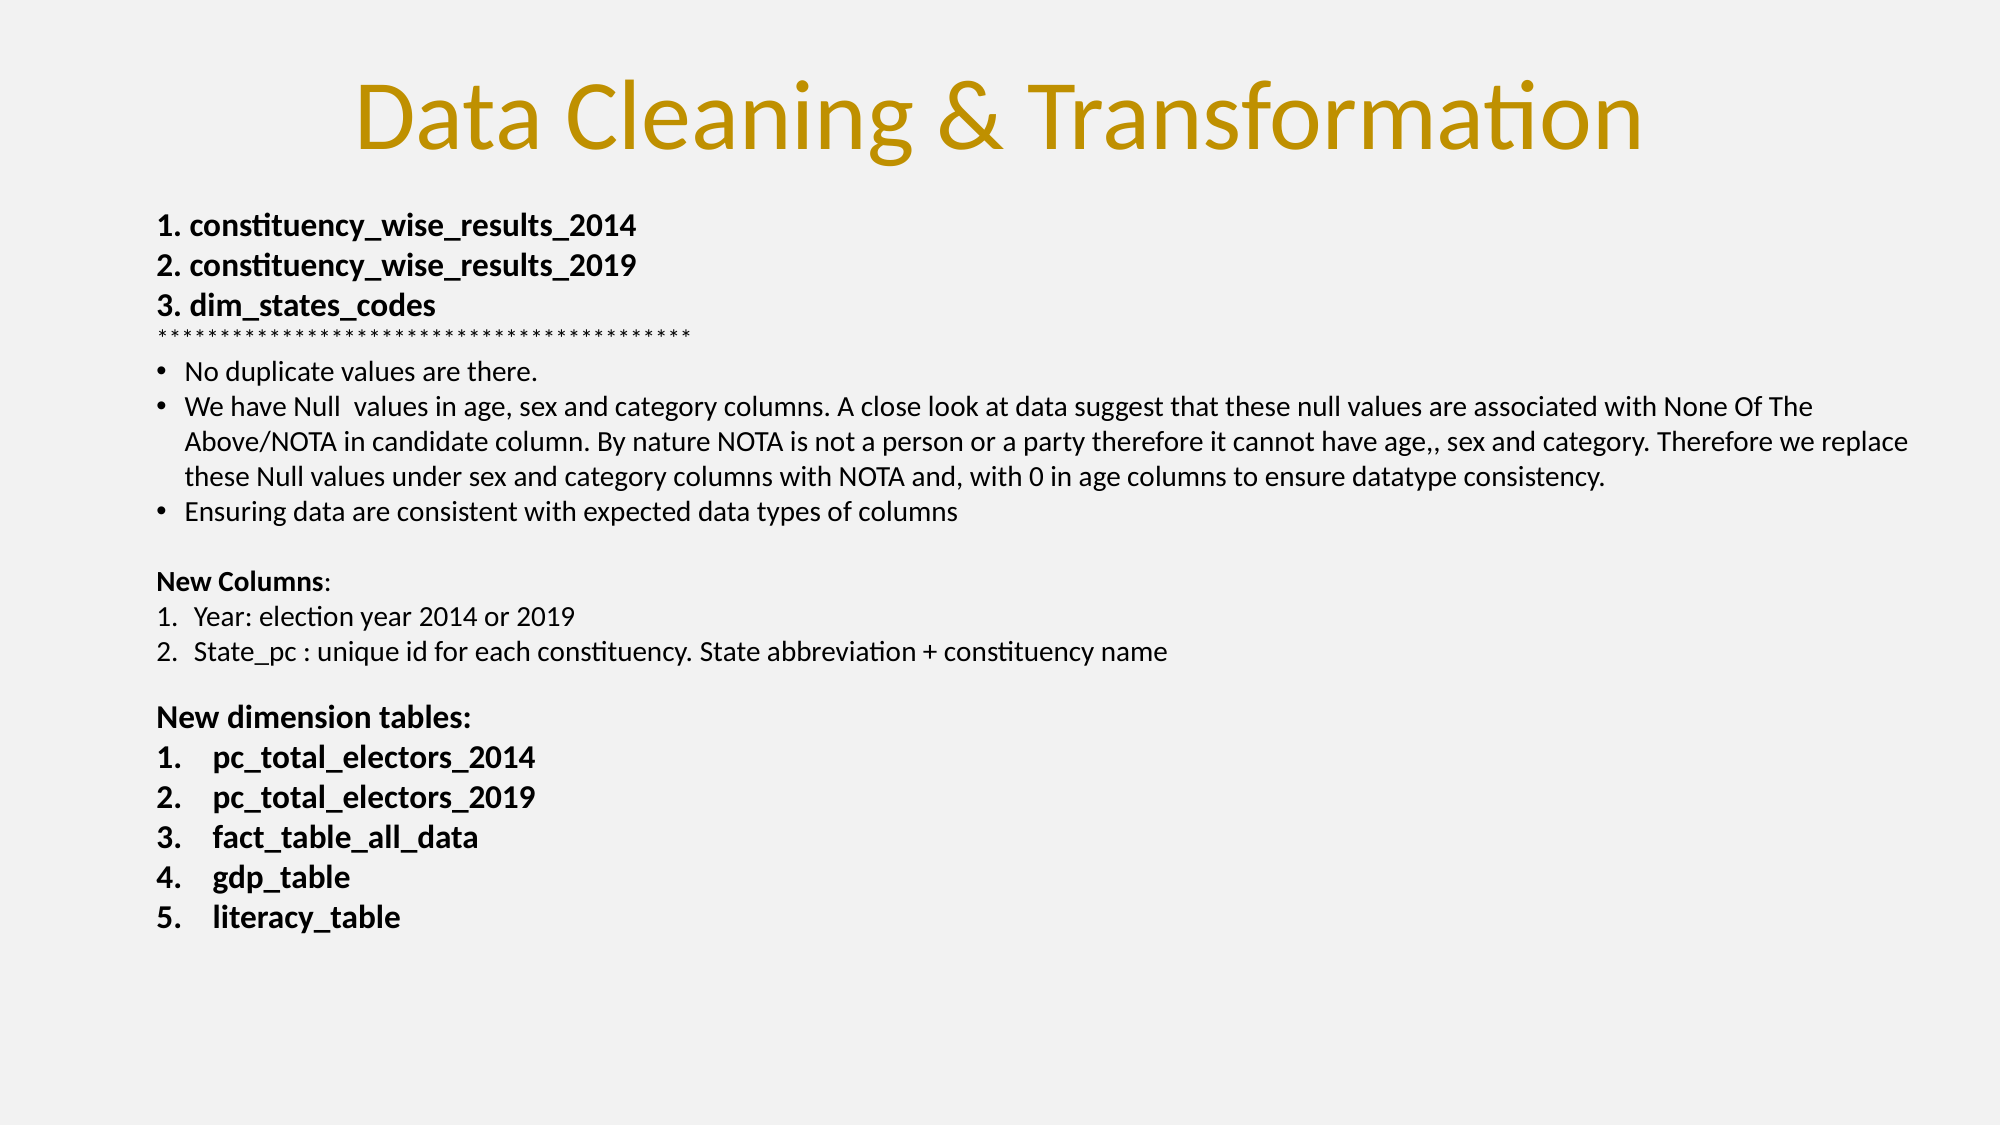

Data Cleaning & Transformation
1. constituency_wise_results_2014
2. constituency_wise_results_2019
3. dim_states_codes
*******************************************
No duplicate values are there.
We have Null  values in age, sex and category columns. A close look at data suggest that these null values are associated with None Of The Above/NOTA in candidate column. By nature NOTA is not a person or a party therefore it cannot have age,, sex and category. Therefore we replace these Null values under sex and category columns with NOTA and, with 0 in age columns to ensure datatype consistency.
Ensuring data are consistent with expected data types of columns

New Columns:
Year: election year 2014 or 2019
State_pc : unique id for each constituency. State abbreviation + constituency name
New dimension tables:
pc_total_electors_2014
pc_total_electors_2019
fact_table_all_data
gdp_table
literacy_table